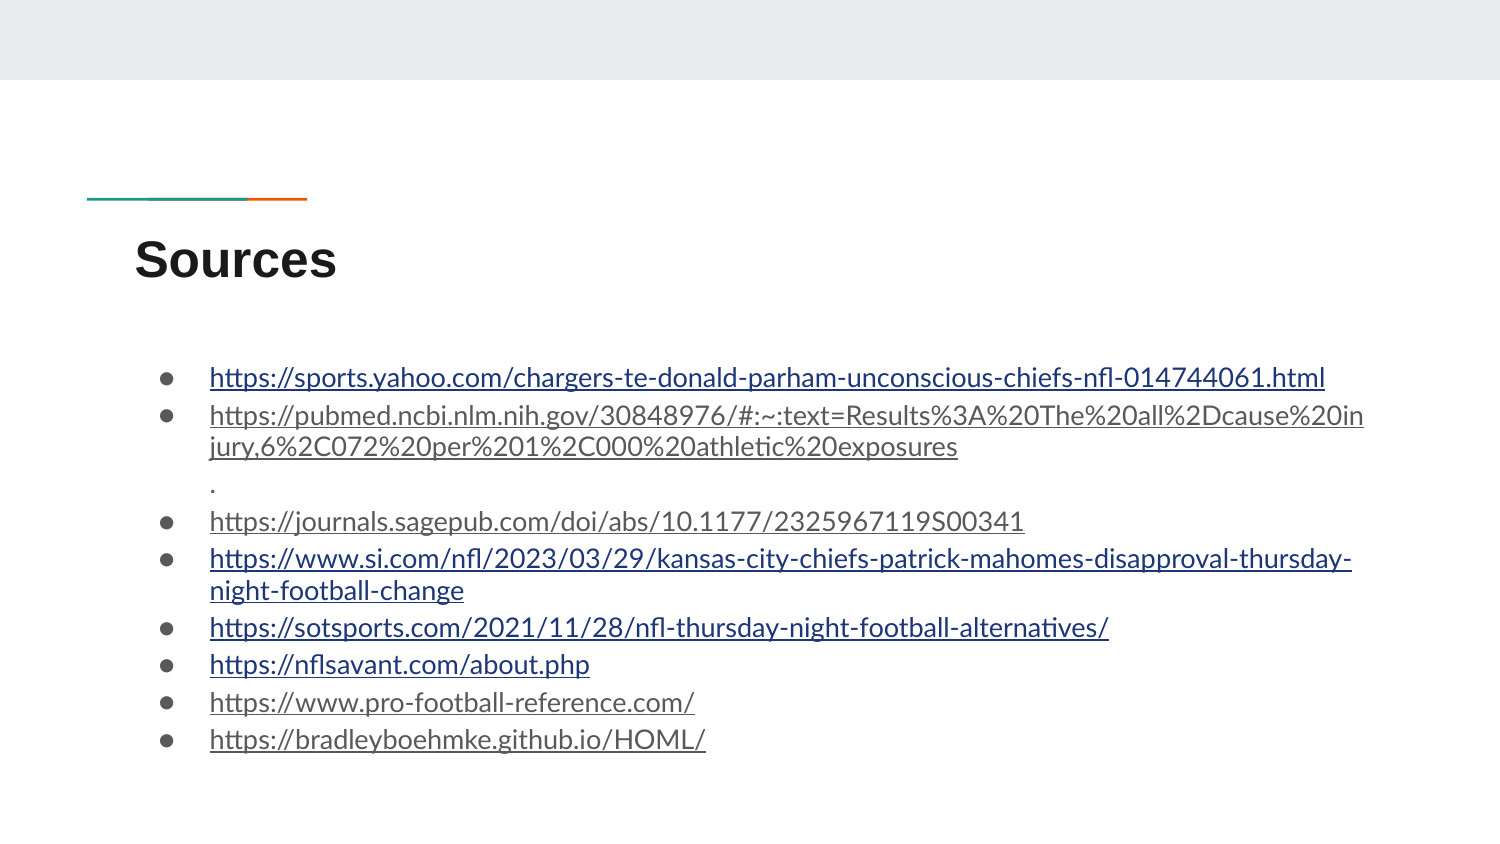

# Sources
https://sports.yahoo.com/chargers-te-donald-parham-unconscious-chiefs-nfl-014744061.html
https://pubmed.ncbi.nlm.nih.gov/30848976/#:~:text=Results%3A%20The%20all%2Dcause%20injury,6%2C072%20per%201%2C000%20athletic%20exposures.
https://journals.sagepub.com/doi/abs/10.1177/2325967119S00341
https://www.si.com/nfl/2023/03/29/kansas-city-chiefs-patrick-mahomes-disapproval-thursday-night-football-change
https://sotsports.com/2021/11/28/nfl-thursday-night-football-alternatives/
https://nflsavant.com/about.php
https://www.pro-football-reference.com/
https://bradleyboehmke.github.io/HOML/